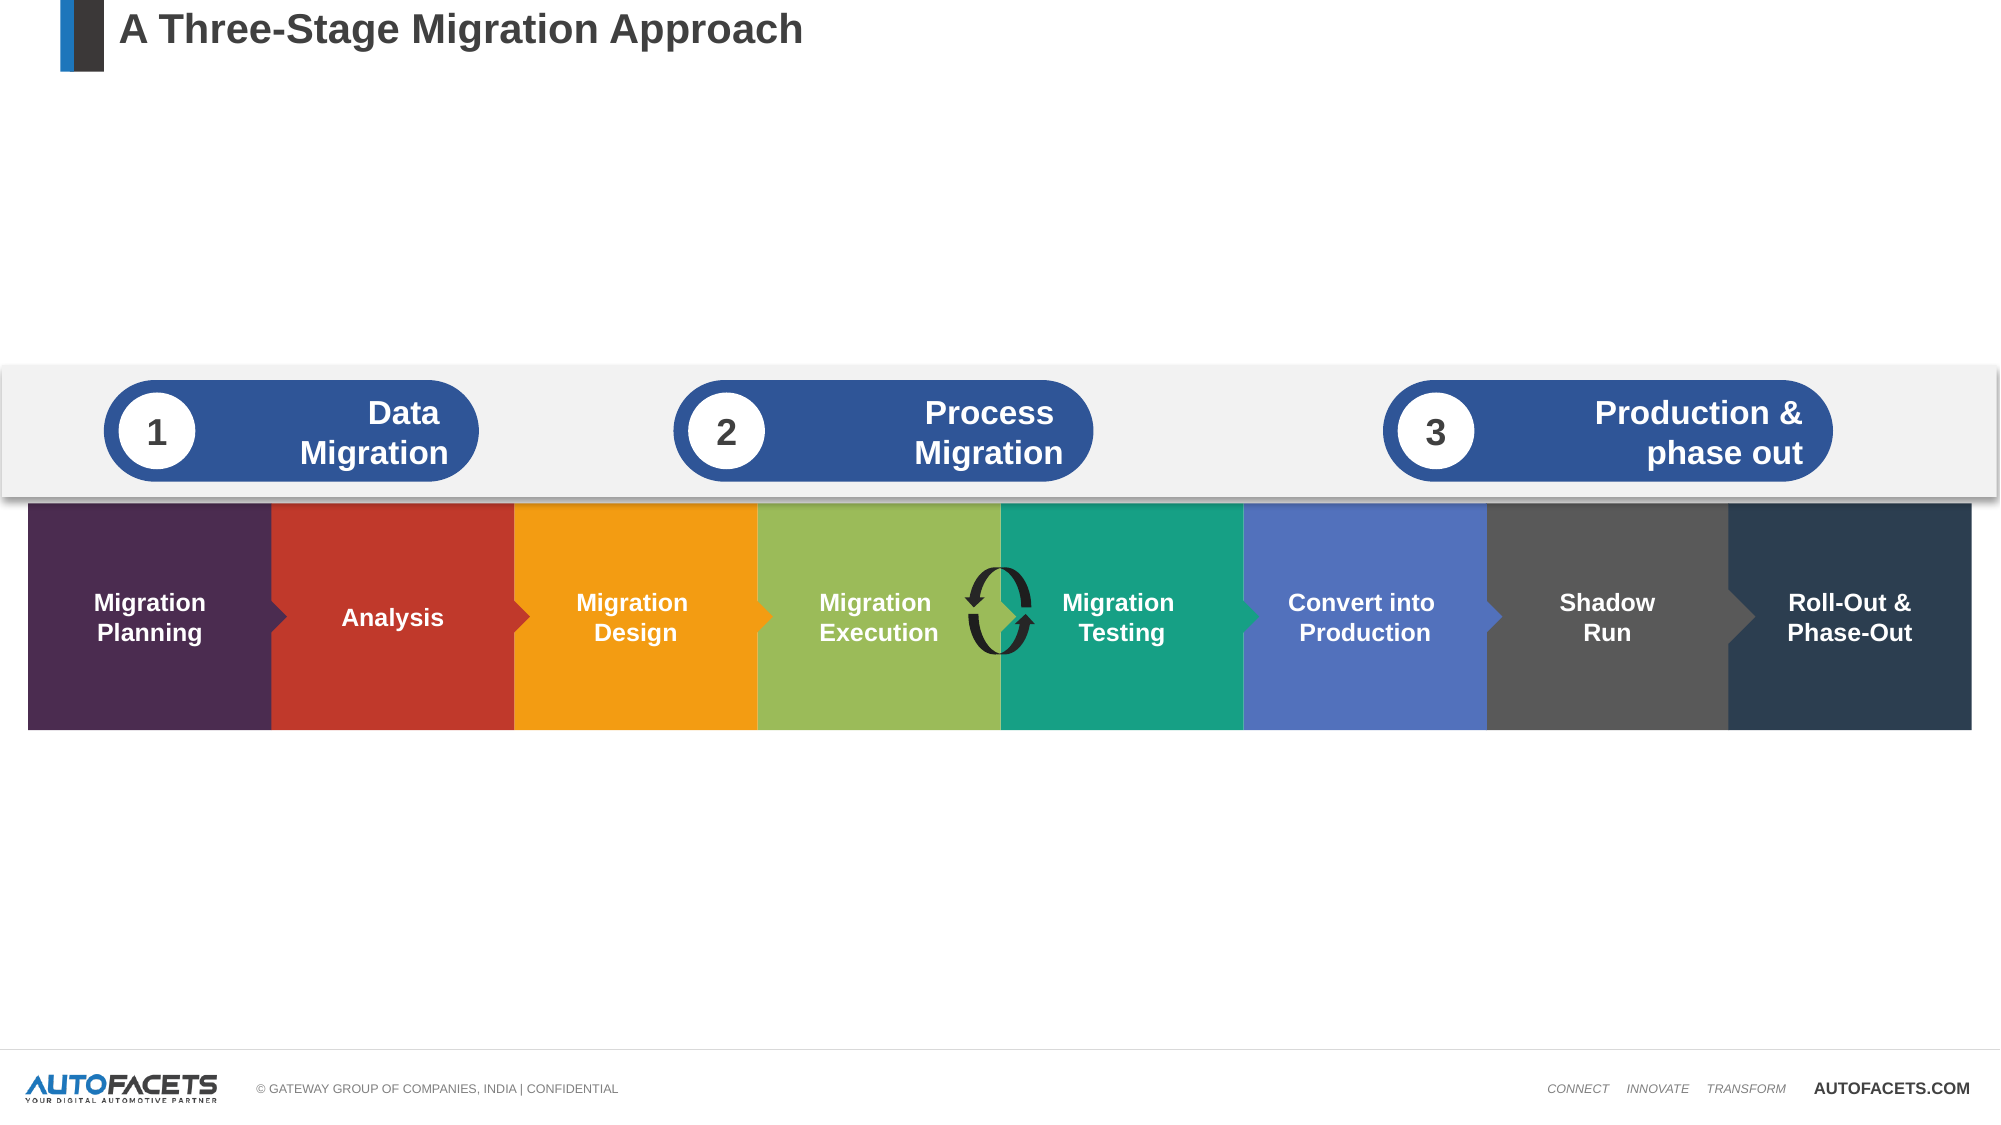

A Three-Stage Migration Approach

Data
Migration
Process
Migration
Production &
phase out
1
2
3

Roll-Out & Phase-Out
Migration Planning
Migration
Design
Migration
Execution
Migration
Testing
Convert into
Production
Shadow Run
Analysis